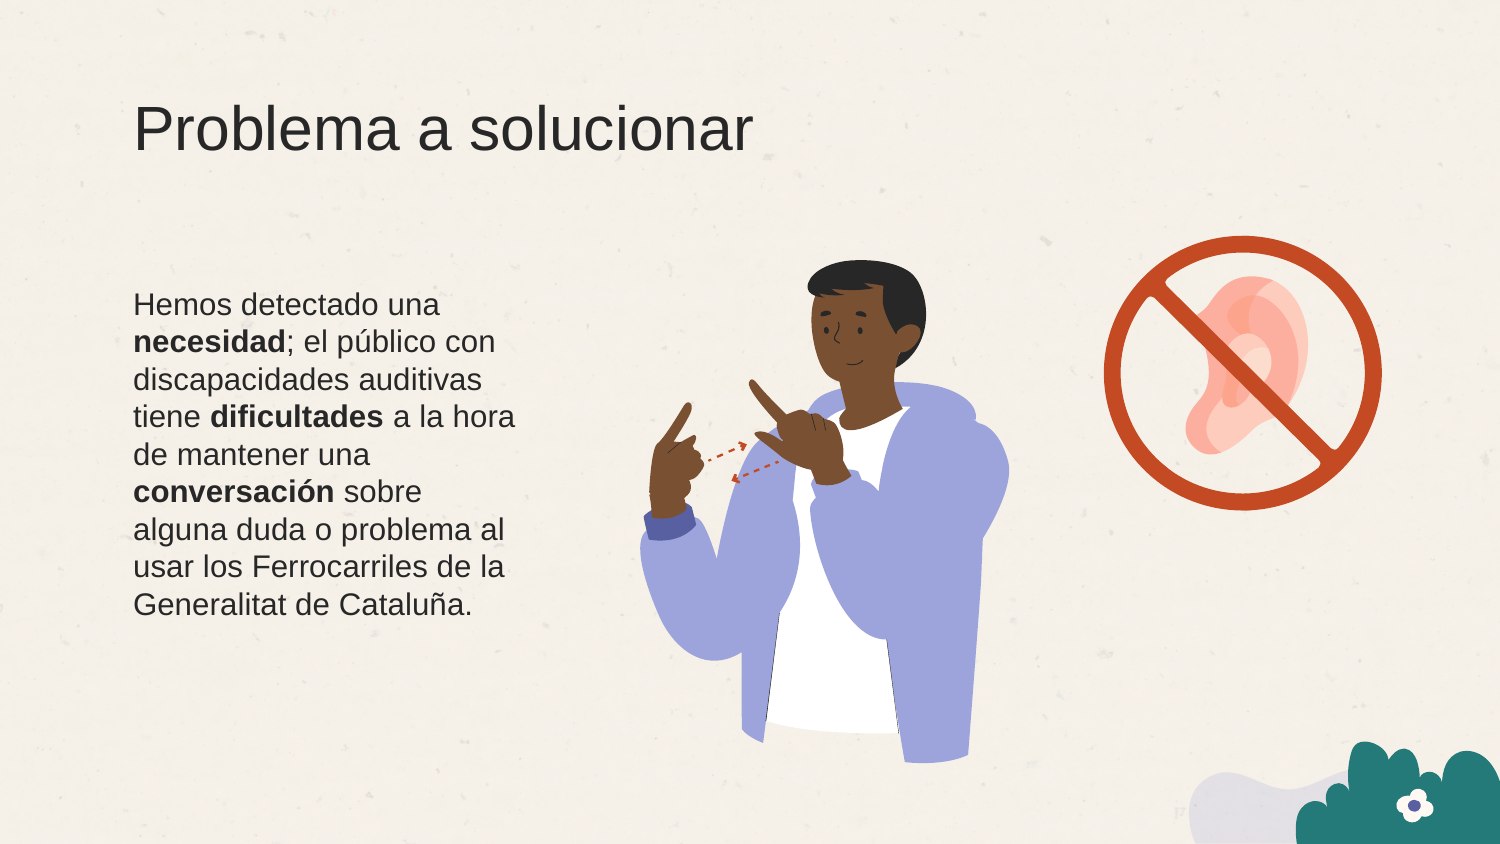

# Problema a solucionar

Hemos detectado una necesidad; el público con discapacidades auditivas tiene dificultades a la hora de mantener una conversación sobre  alguna duda o problema al usar los Ferrocarriles de la Generalitat de Cataluña.